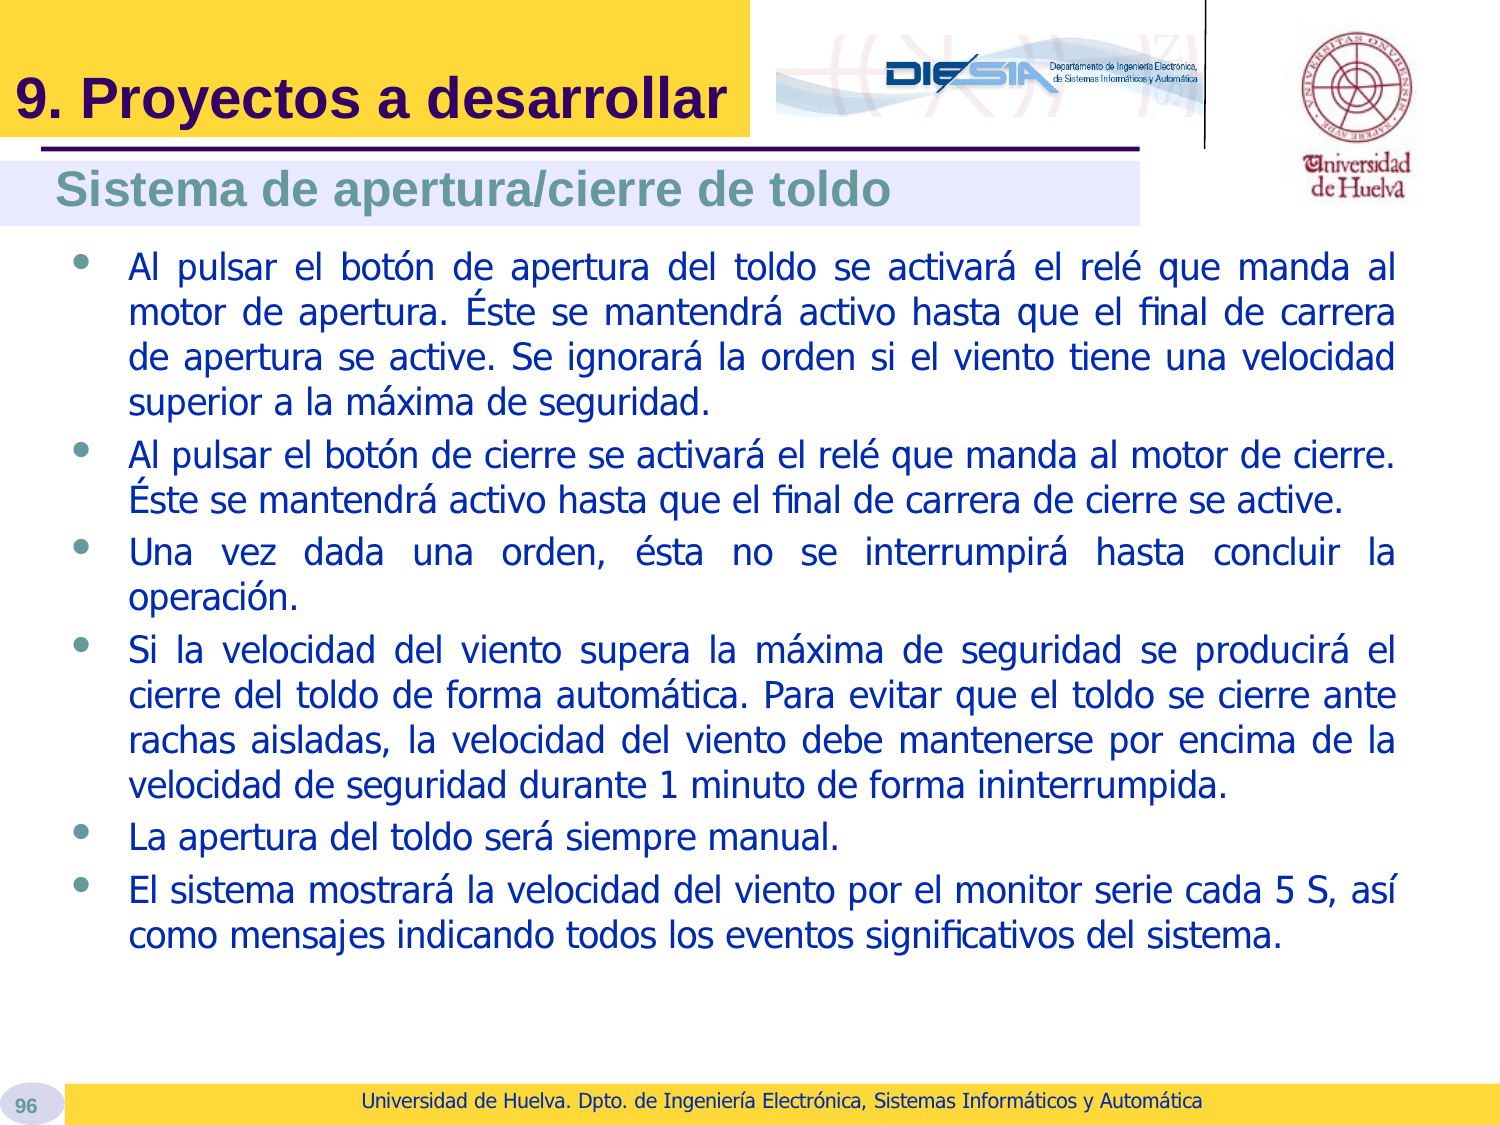

# 9. Proyectos a desarrollar
Sistema de apertura/cierre de toldo
Al pulsar el botón de apertura del toldo se activará el relé que manda al motor de apertura. Éste se mantendrá activo hasta que el final de carrera de apertura se active. Se ignorará la orden si el viento tiene una velocidad superior a la máxima de seguridad.
Al pulsar el botón de cierre se activará el relé que manda al motor de cierre. Éste se mantendrá activo hasta que el final de carrera de cierre se active.
Una vez dada una orden, ésta no se interrumpirá hasta concluir la operación.
Si la velocidad del viento supera la máxima de seguridad se producirá el cierre del toldo de forma automática. Para evitar que el toldo se cierre ante rachas aisladas, la velocidad del viento debe mantenerse por encima de la velocidad de seguridad durante 1 minuto de forma ininterrumpida.
La apertura del toldo será siempre manual.
El sistema mostrará la velocidad del viento por el monitor serie cada 5 S, así como mensajes indicando todos los eventos significativos del sistema.